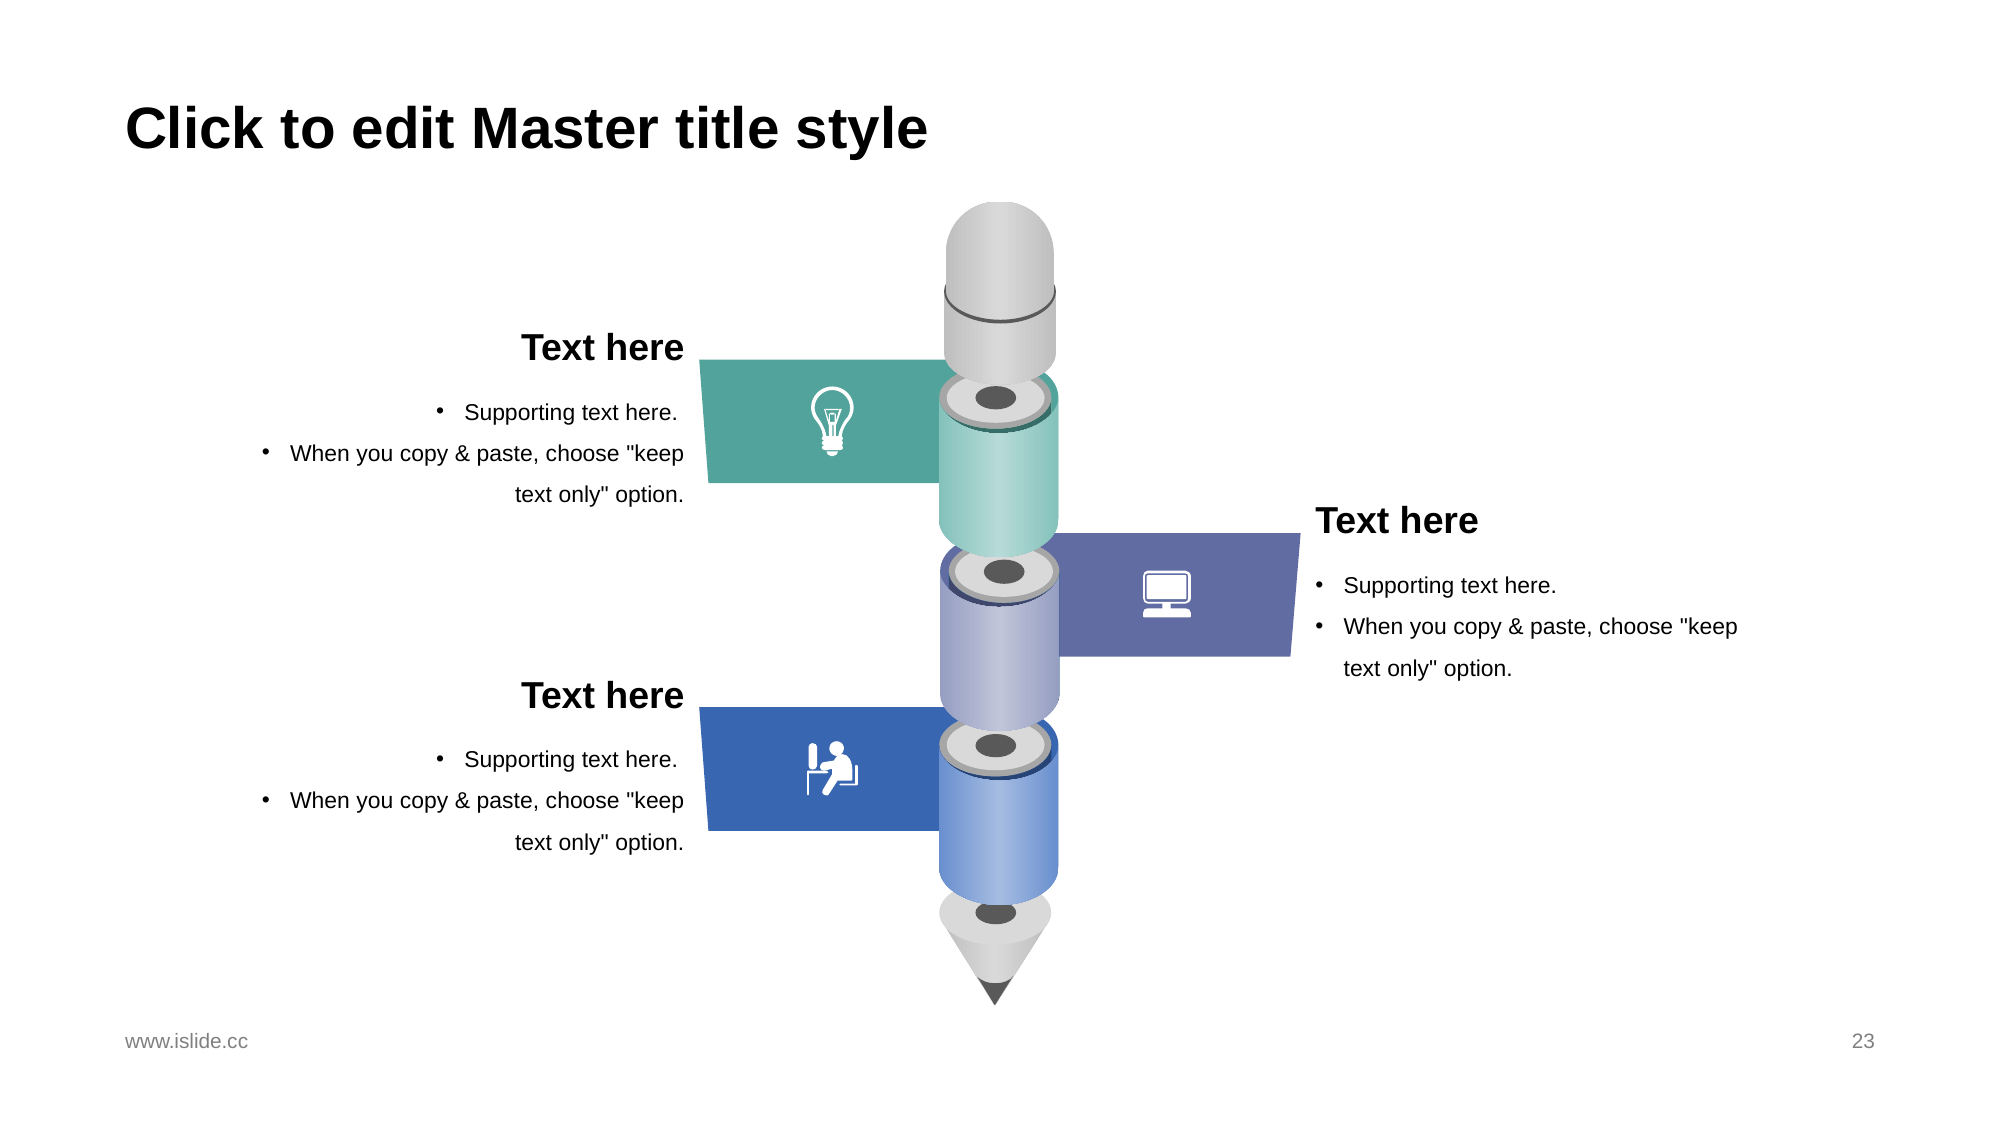

# Click to edit Master title style

Text here

Supporting text here.
When you copy & paste, choose "keep text only" option.

Text here

Supporting text here.
When you copy & paste, choose "keep text only" option.

Text here

Supporting text here.
When you copy & paste, choose "keep text only" option.

www.islide.cc
23